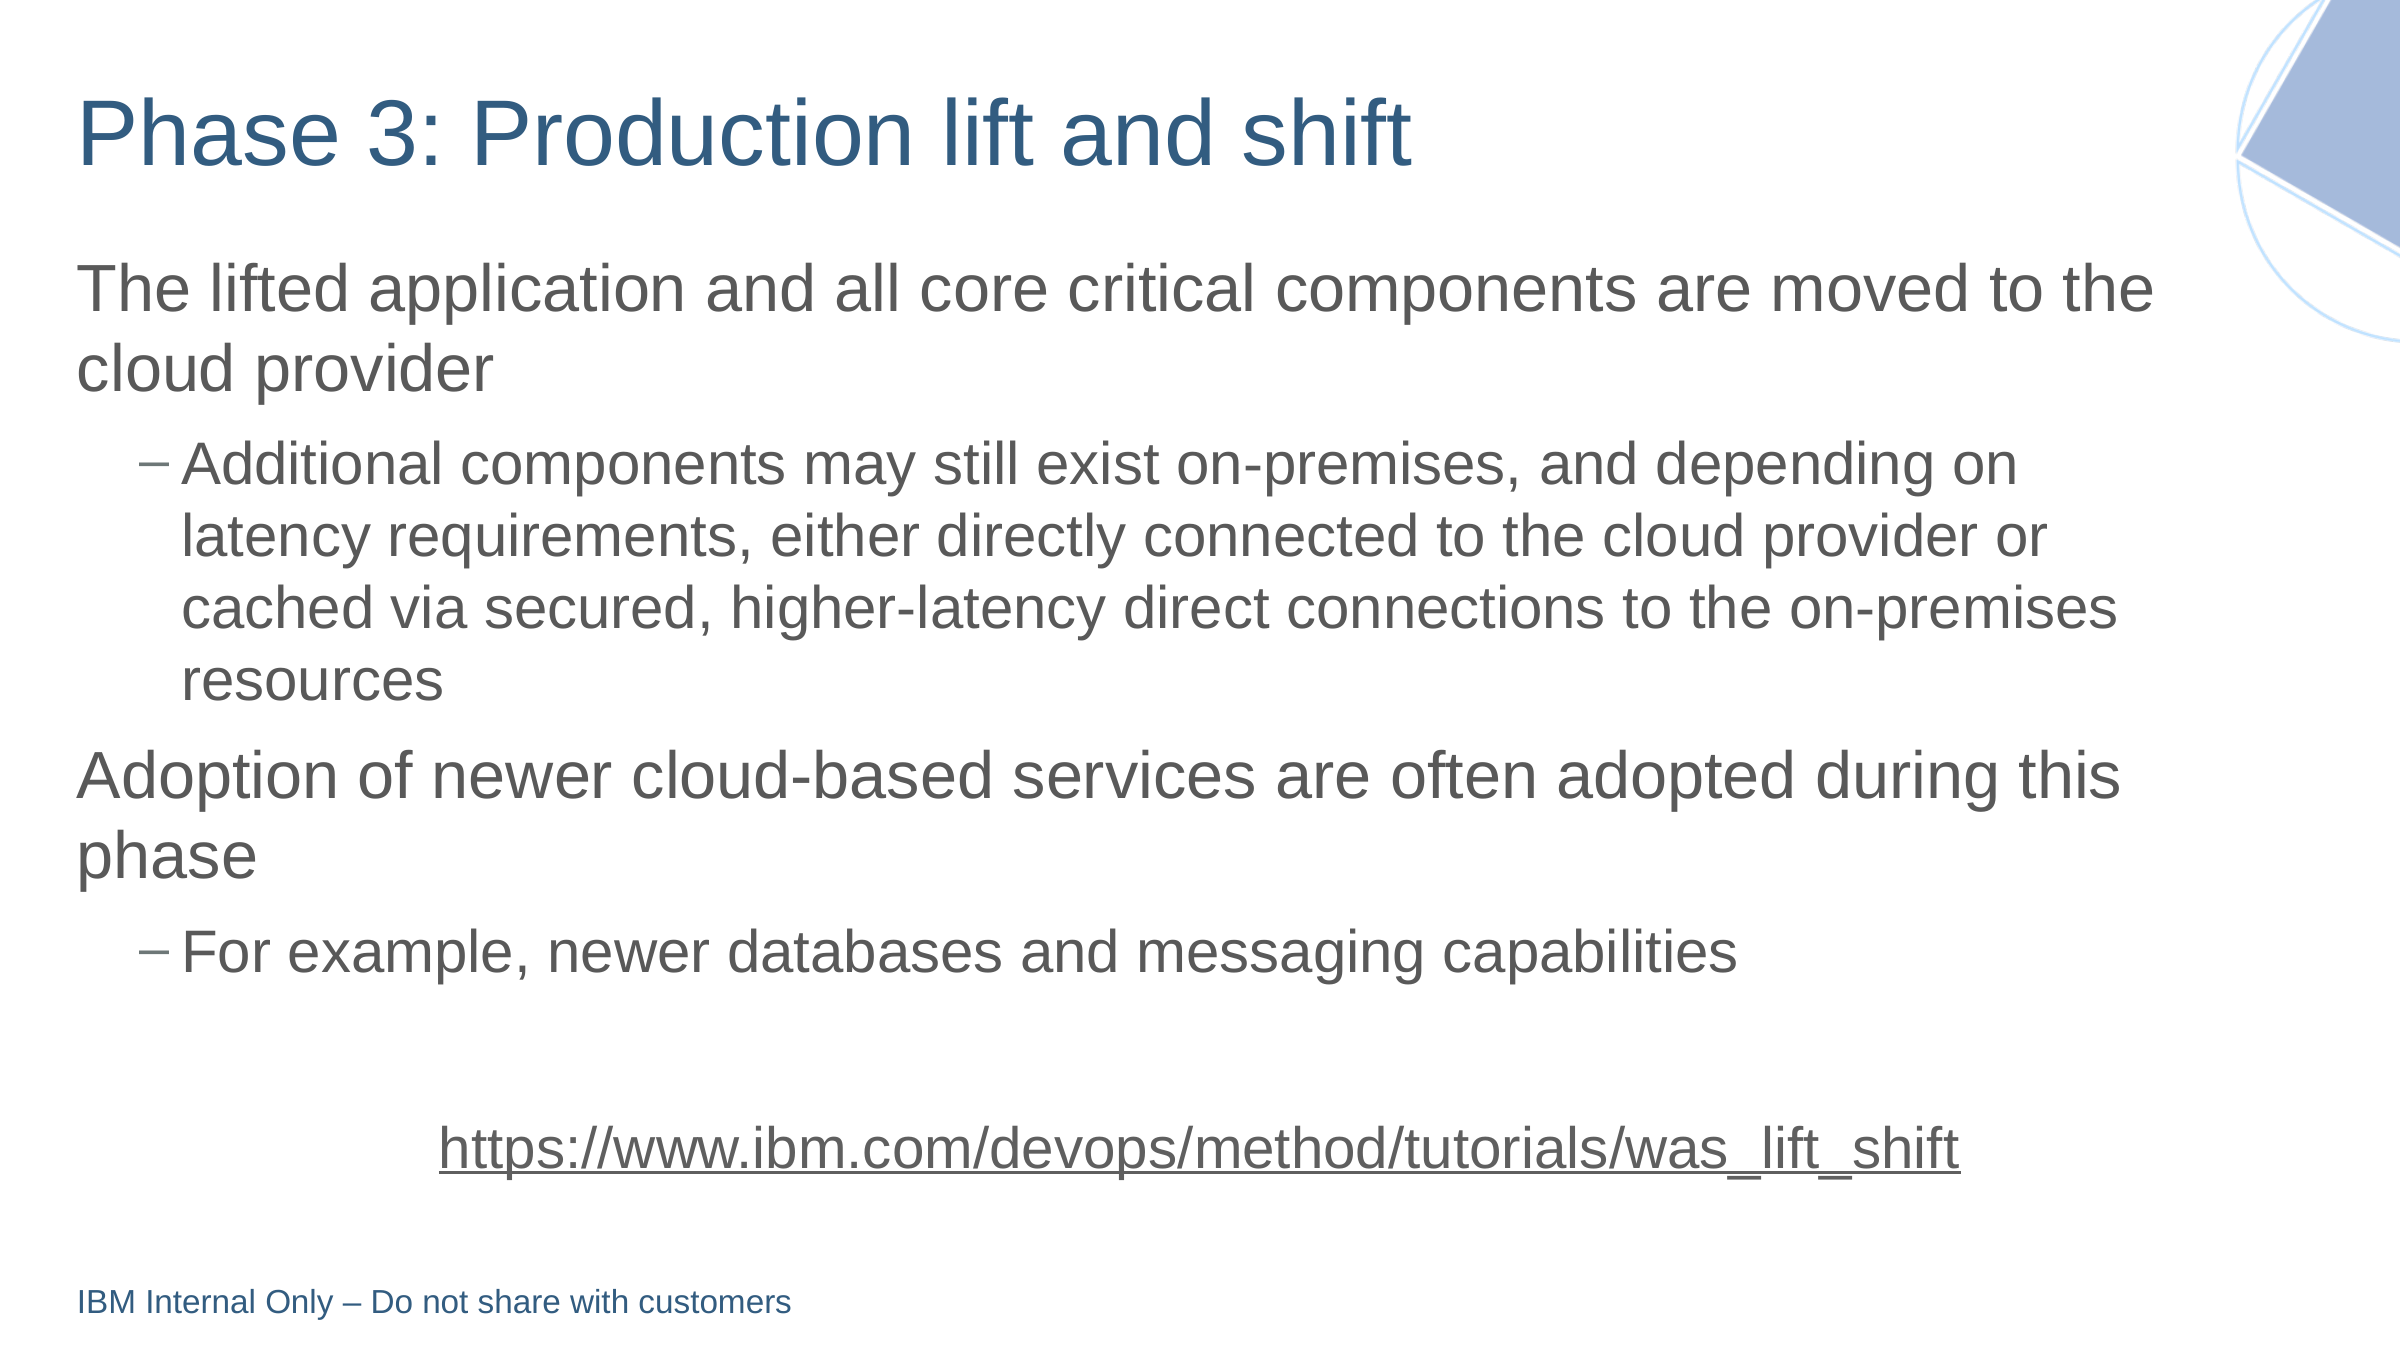

# Phase 3: Production lift and shift
The lifted application and all core critical components are moved to the cloud provider
Additional components may still exist on-premises, and depending on latency requirements, either directly connected to the cloud provider or cached via secured, higher-latency direct connections to the on-premises resources
Adoption of newer cloud-based services are often adopted during this phase
For example, newer databases and messaging capabilities

https://www.ibm.com/devops/method/tutorials/was_lift_shift